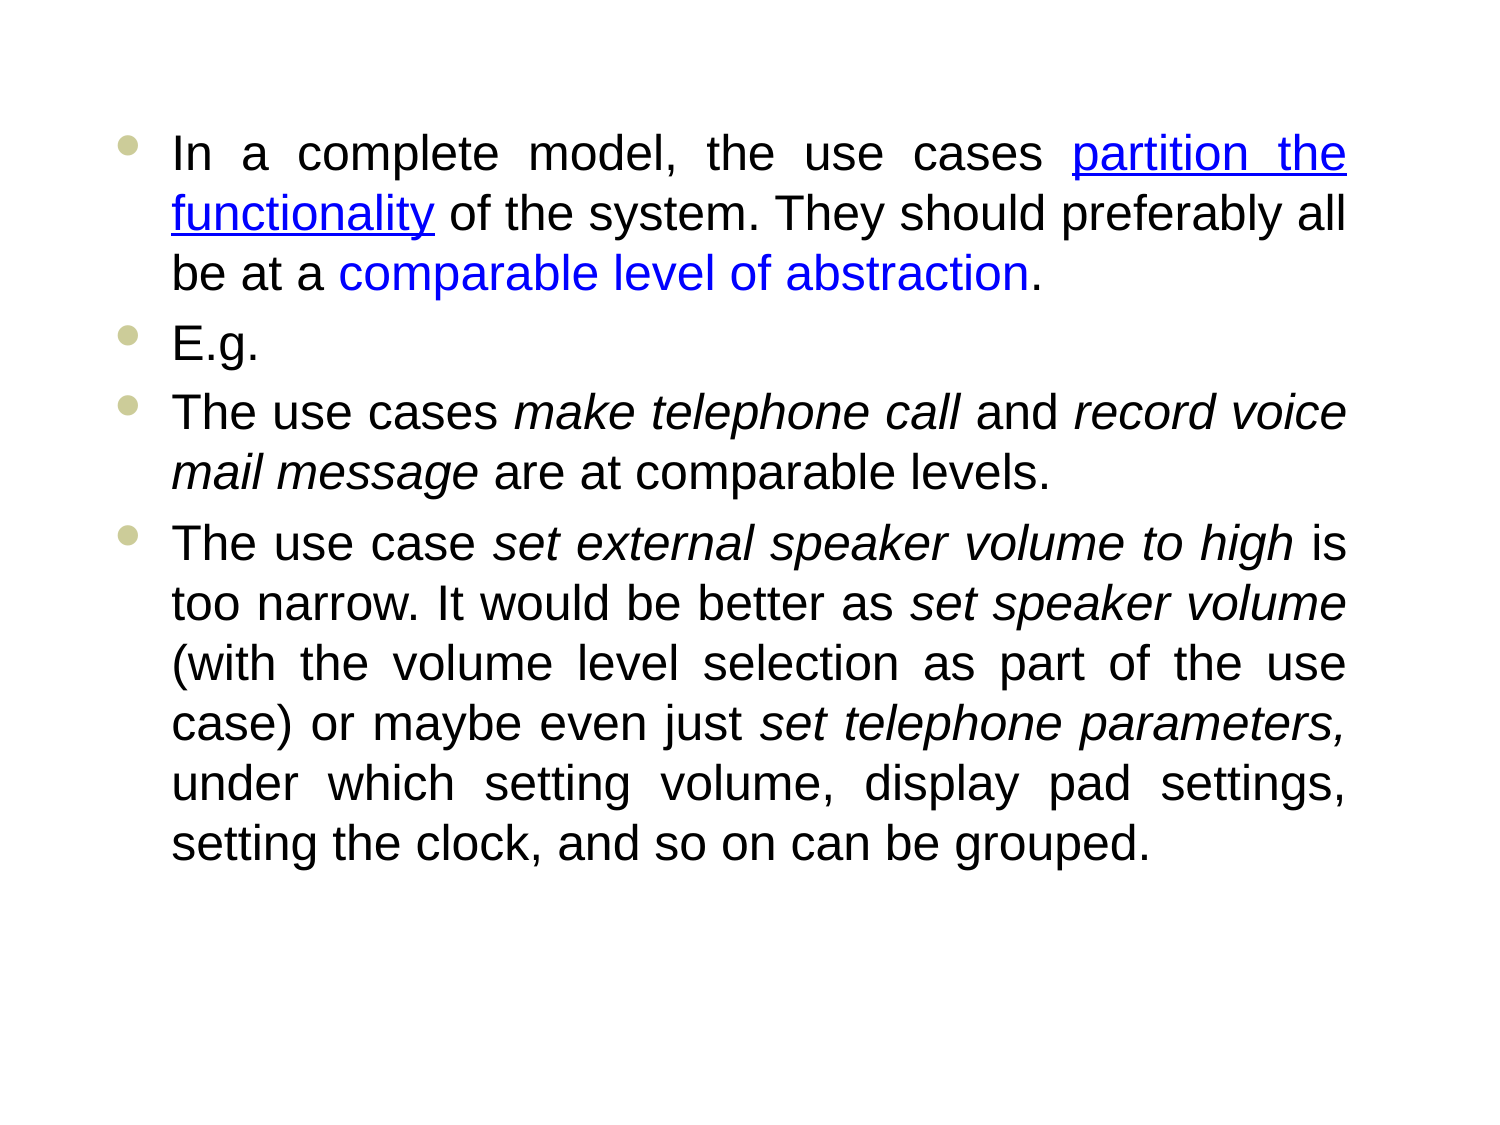

#
In a complete model, the use cases partition the functionality of the system. They should preferably all be at a comparable level of abstraction.
E.g.
The use cases make telephone call and record voice mail message are at comparable levels.
The use case set external speaker volume to high is too narrow. It would be better as set speaker volume (with the volume level selection as part of the use case) or maybe even just set telephone parameters, under which setting volume, display pad settings, setting the clock, and so on can be grouped.